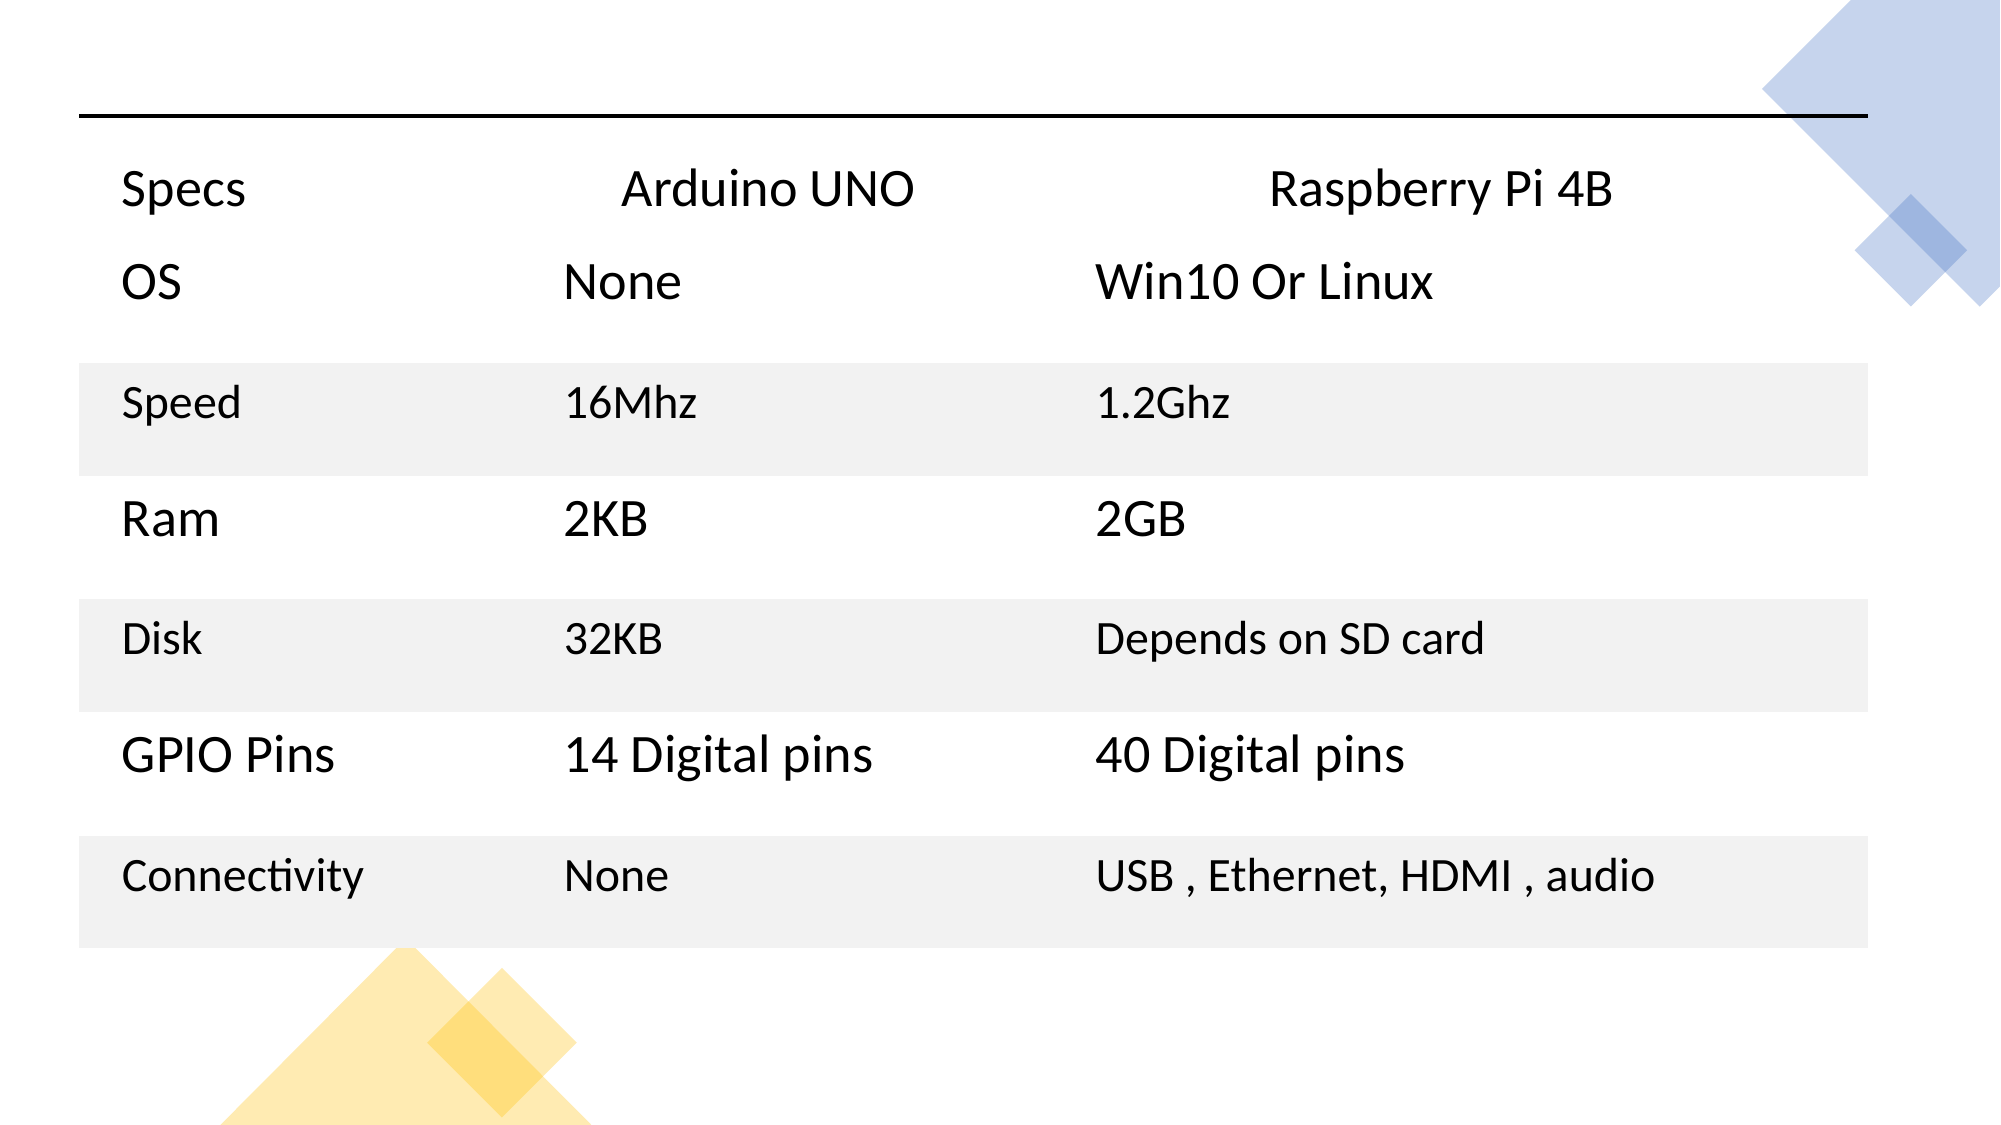

| Specs | Arduino UNO | Raspberry Pi 4B |
| --- | --- | --- |
| OS | None | Win10 Or Linux |
| Speed | 16Mhz | 1.2Ghz |
| Ram | 2KB | 2GB |
| Disk | 32KB | Depends on SD card |
| GPIO Pins | 14 Digital pins | 40 Digital pins |
| Connectivity | None | USB , Ethernet, HDMI , audio |